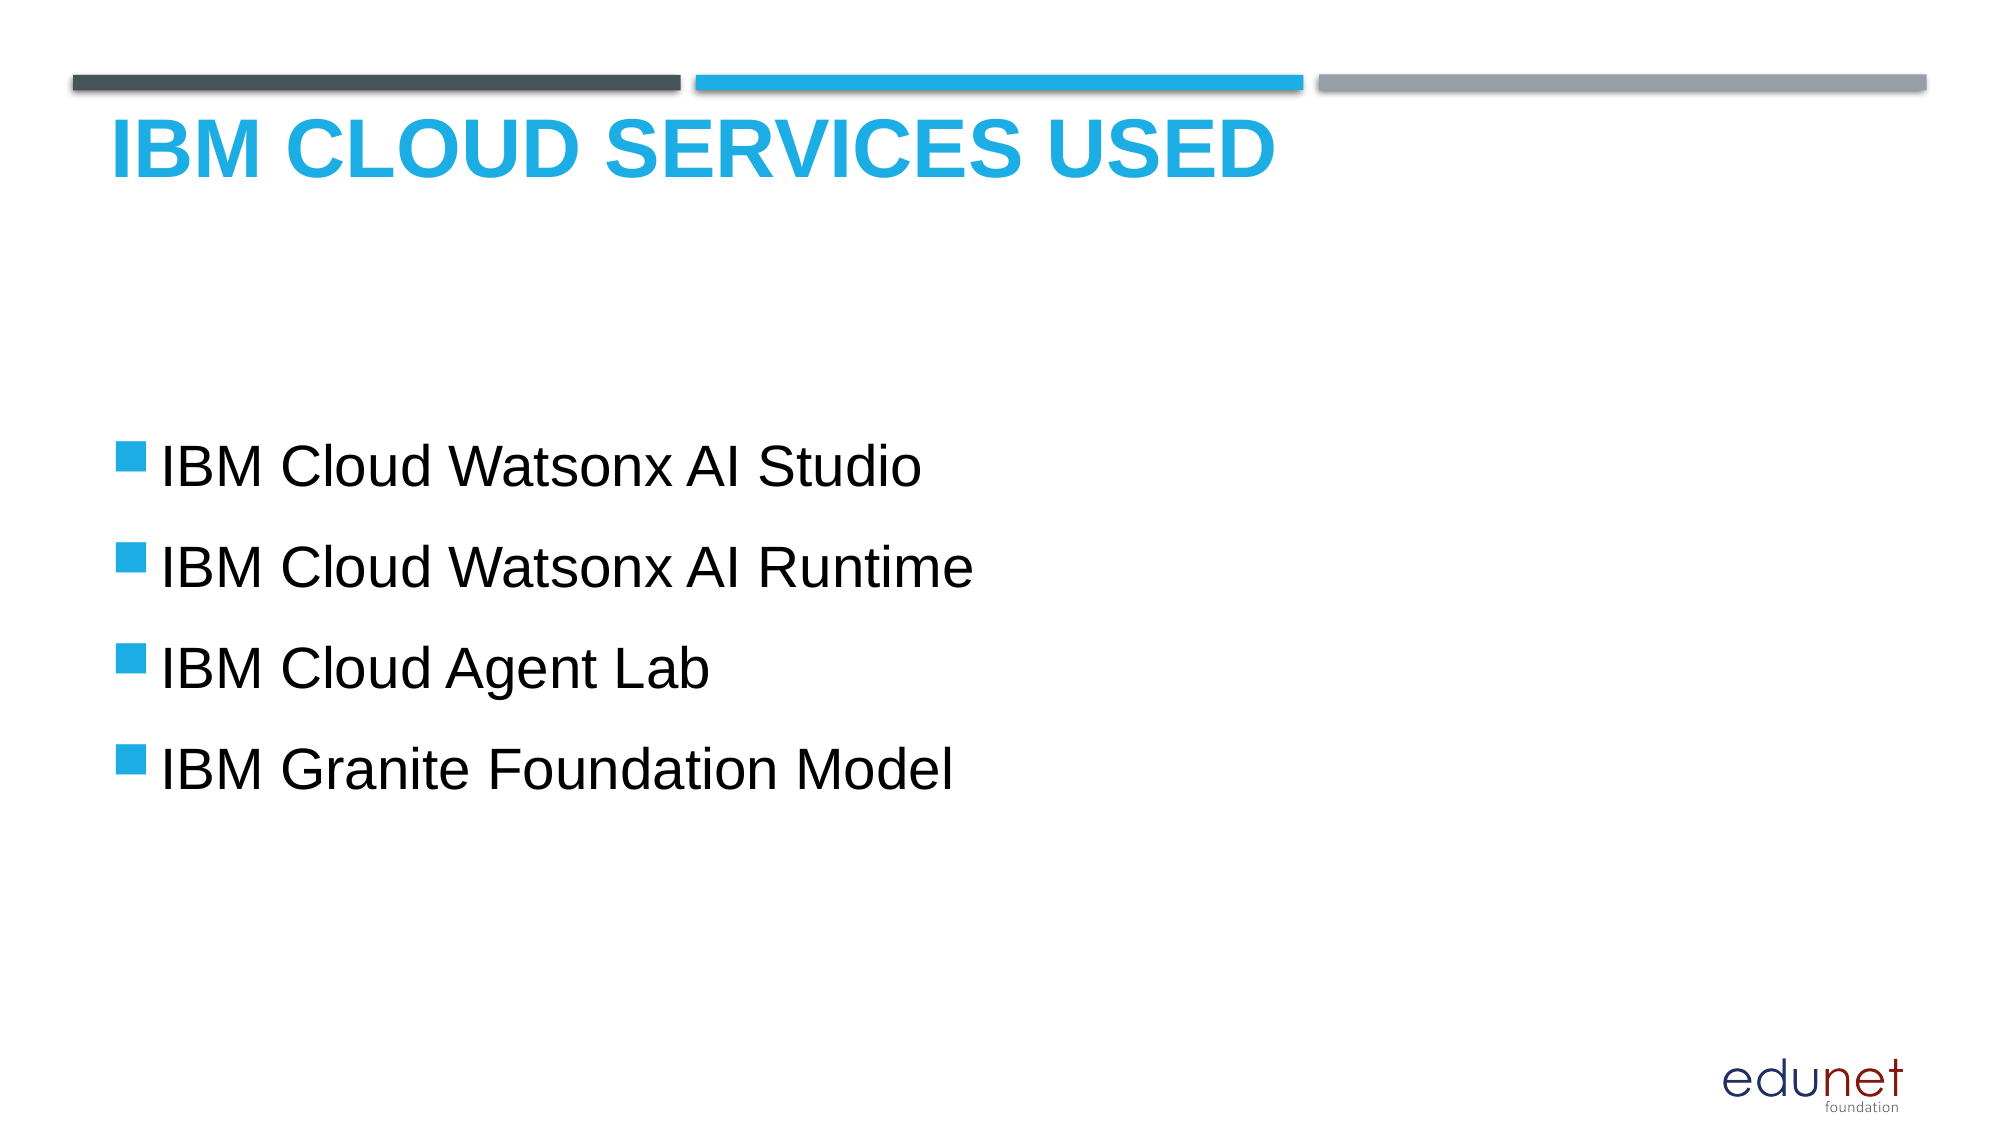

# IBM cloud services used
IBM Cloud Watsonx AI Studio
IBM Cloud Watsonx AI Runtime
IBM Cloud Agent Lab
IBM Granite Foundation Model